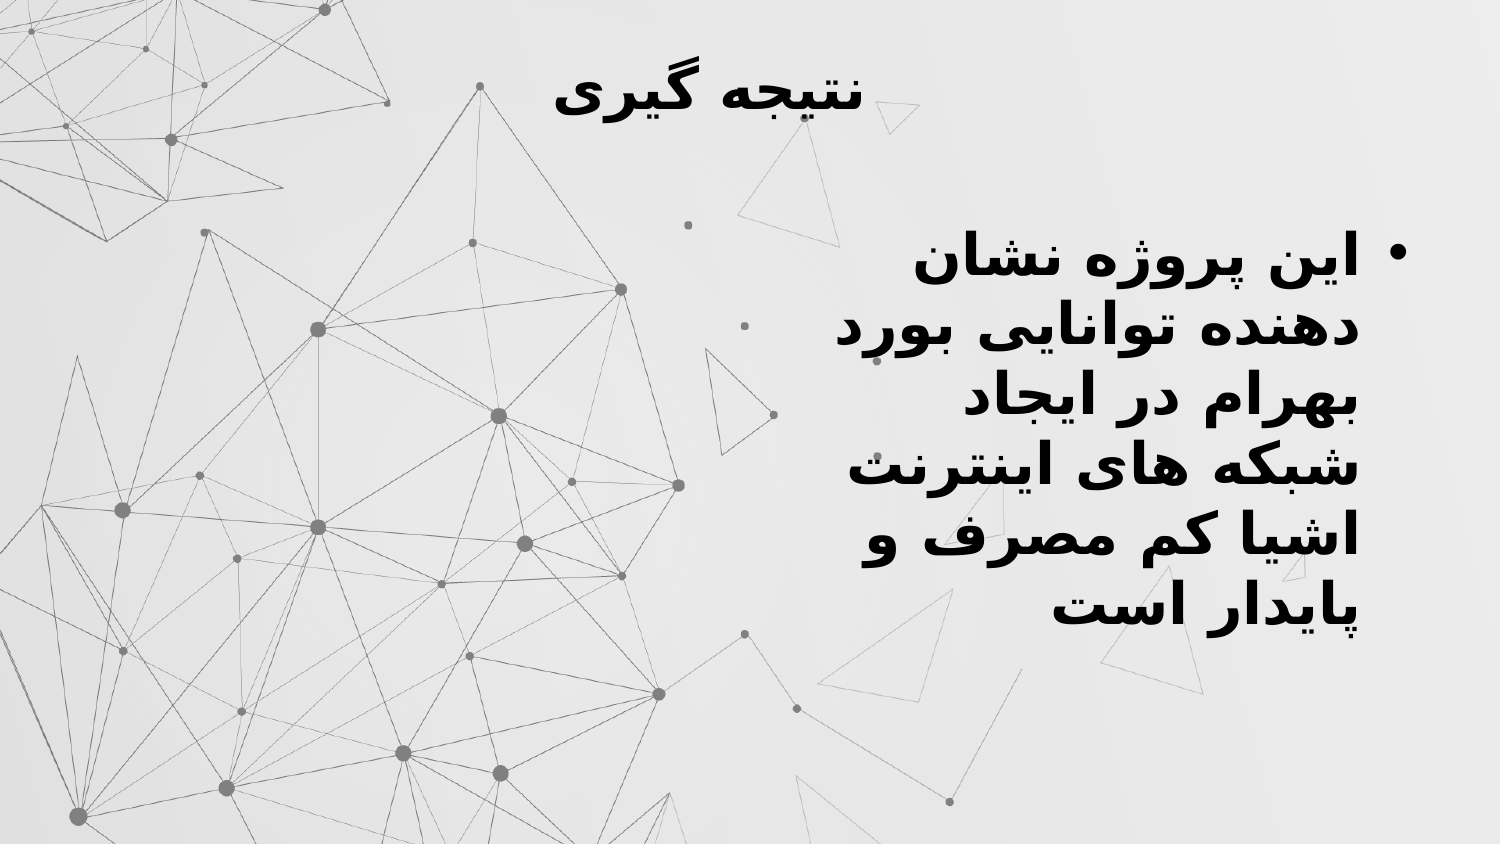

نتیجه گیری
این پروژه نشان دهنده توانایی بورد بهرام در ایجاد شبکه های اینترنت اشیا کم مصرف و پایدار است